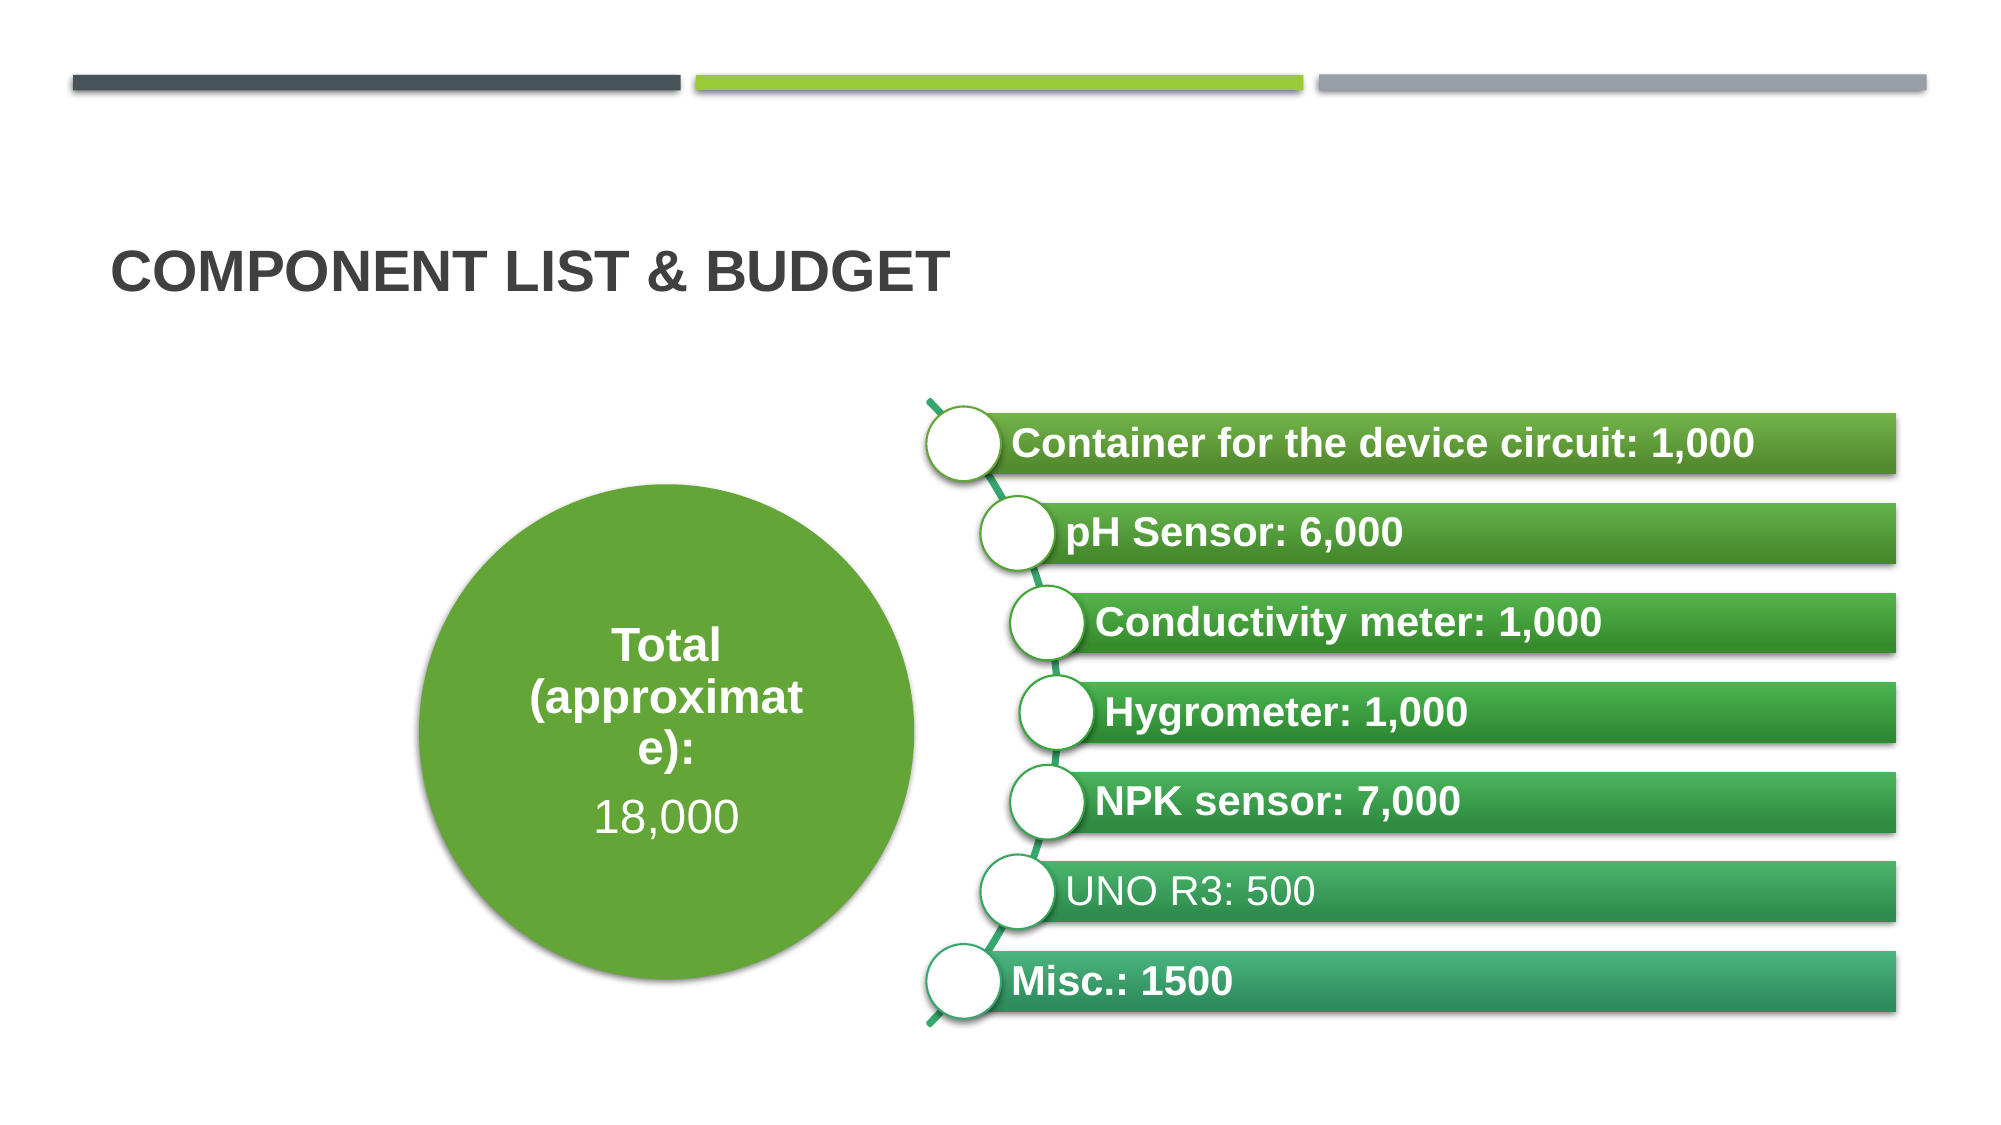

# Component list & Budget
Container for the device circuit: 1,000
pH Sensor: 6,000
Conductivity meter: 1,000
Hygrometer: 1,000
NPK sensor: 7,000
UNO R3: 500
Misc.: 1500
Total (approximate):
18,000